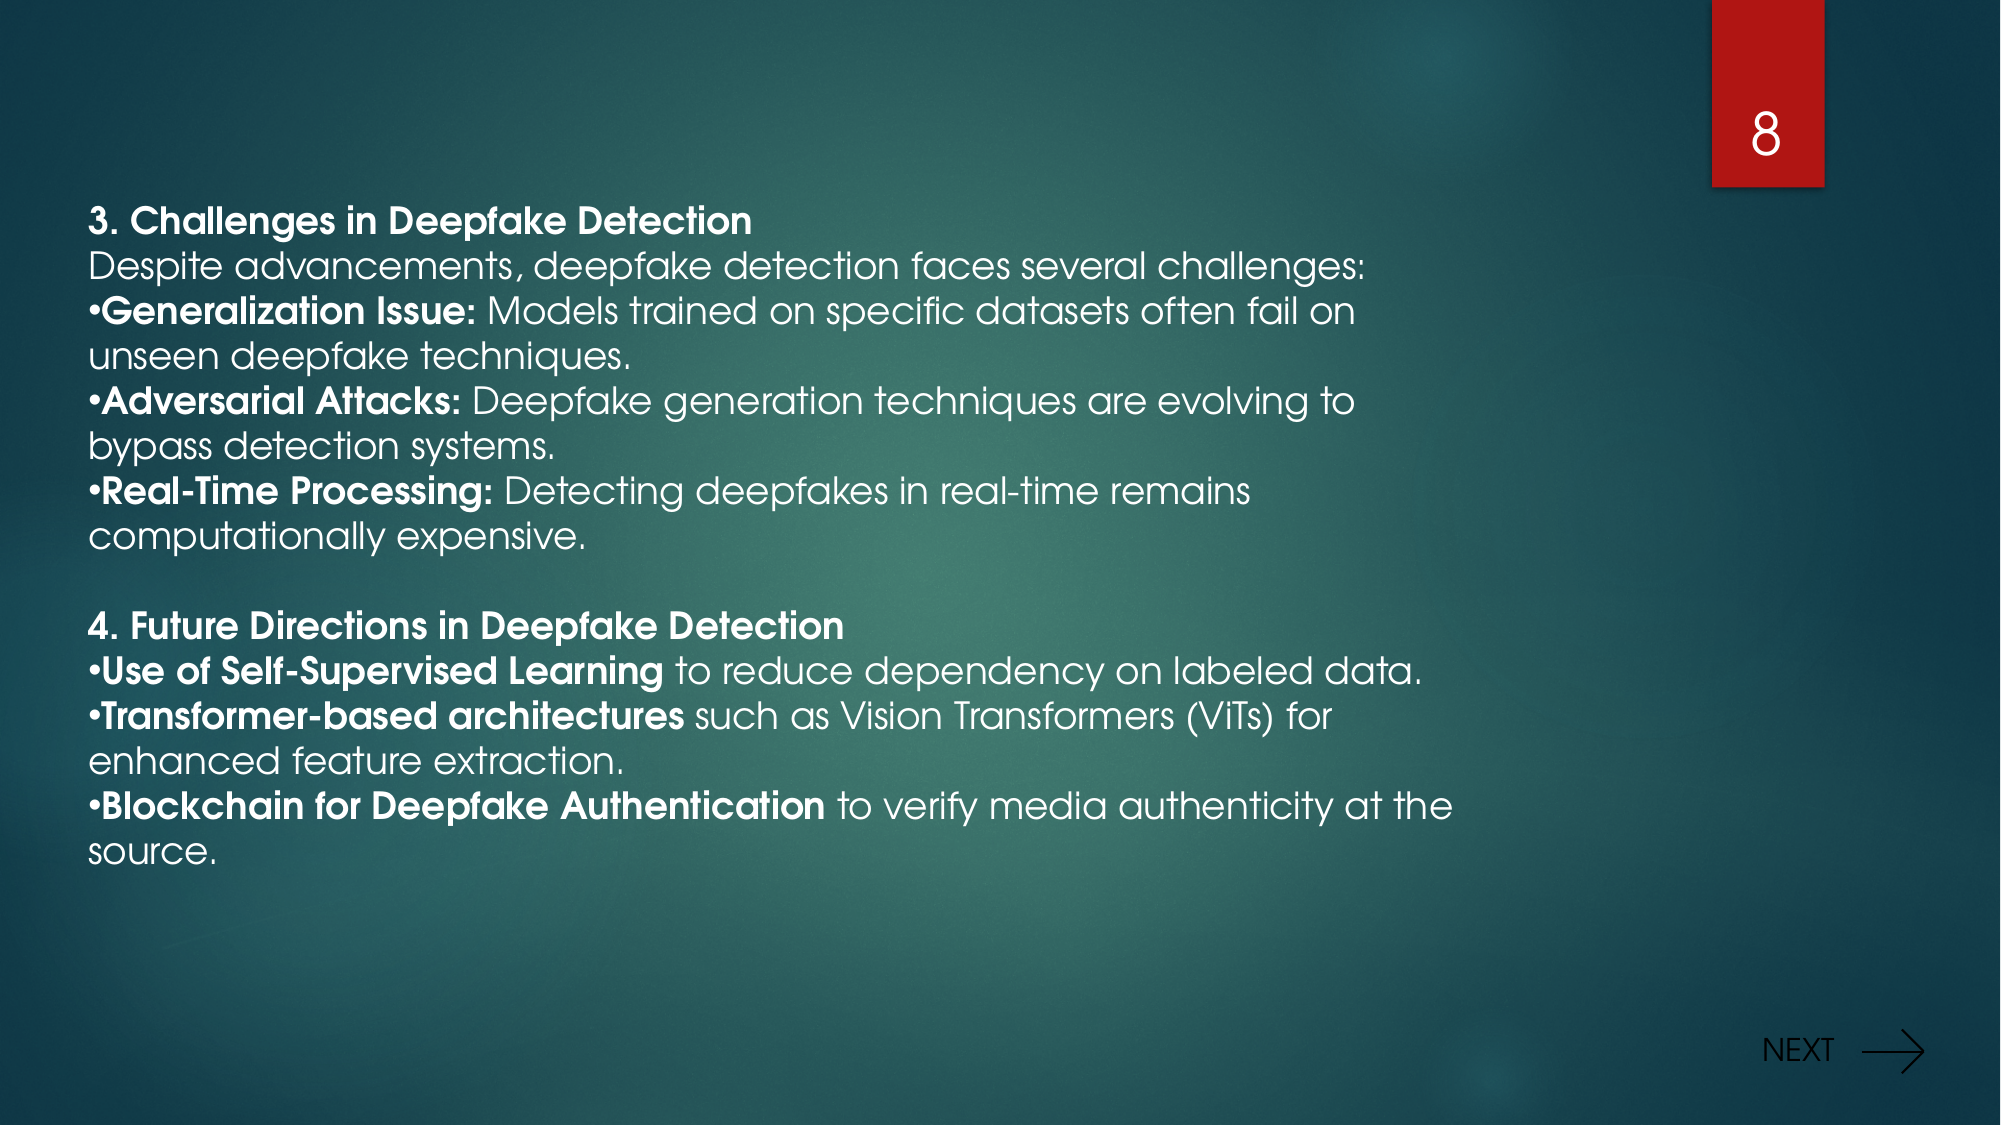

8
3. Challenges in Deepfake Detection
Despite advancements, deepfake detection faces several challenges:
Generalization Issue: Models trained on specific datasets often fail on unseen deepfake techniques.
Adversarial Attacks: Deepfake generation techniques are evolving to bypass detection systems.
Real-Time Processing: Detecting deepfakes in real-time remains computationally expensive.

4. Future Directions in Deepfake Detection
Use of Self-Supervised Learning to reduce dependency on labeled data.
Transformer-based architectures such as Vision Transformers (ViTs) for enhanced feature extraction.
Blockchain for Deepfake Authentication to verify media authenticity at the source.